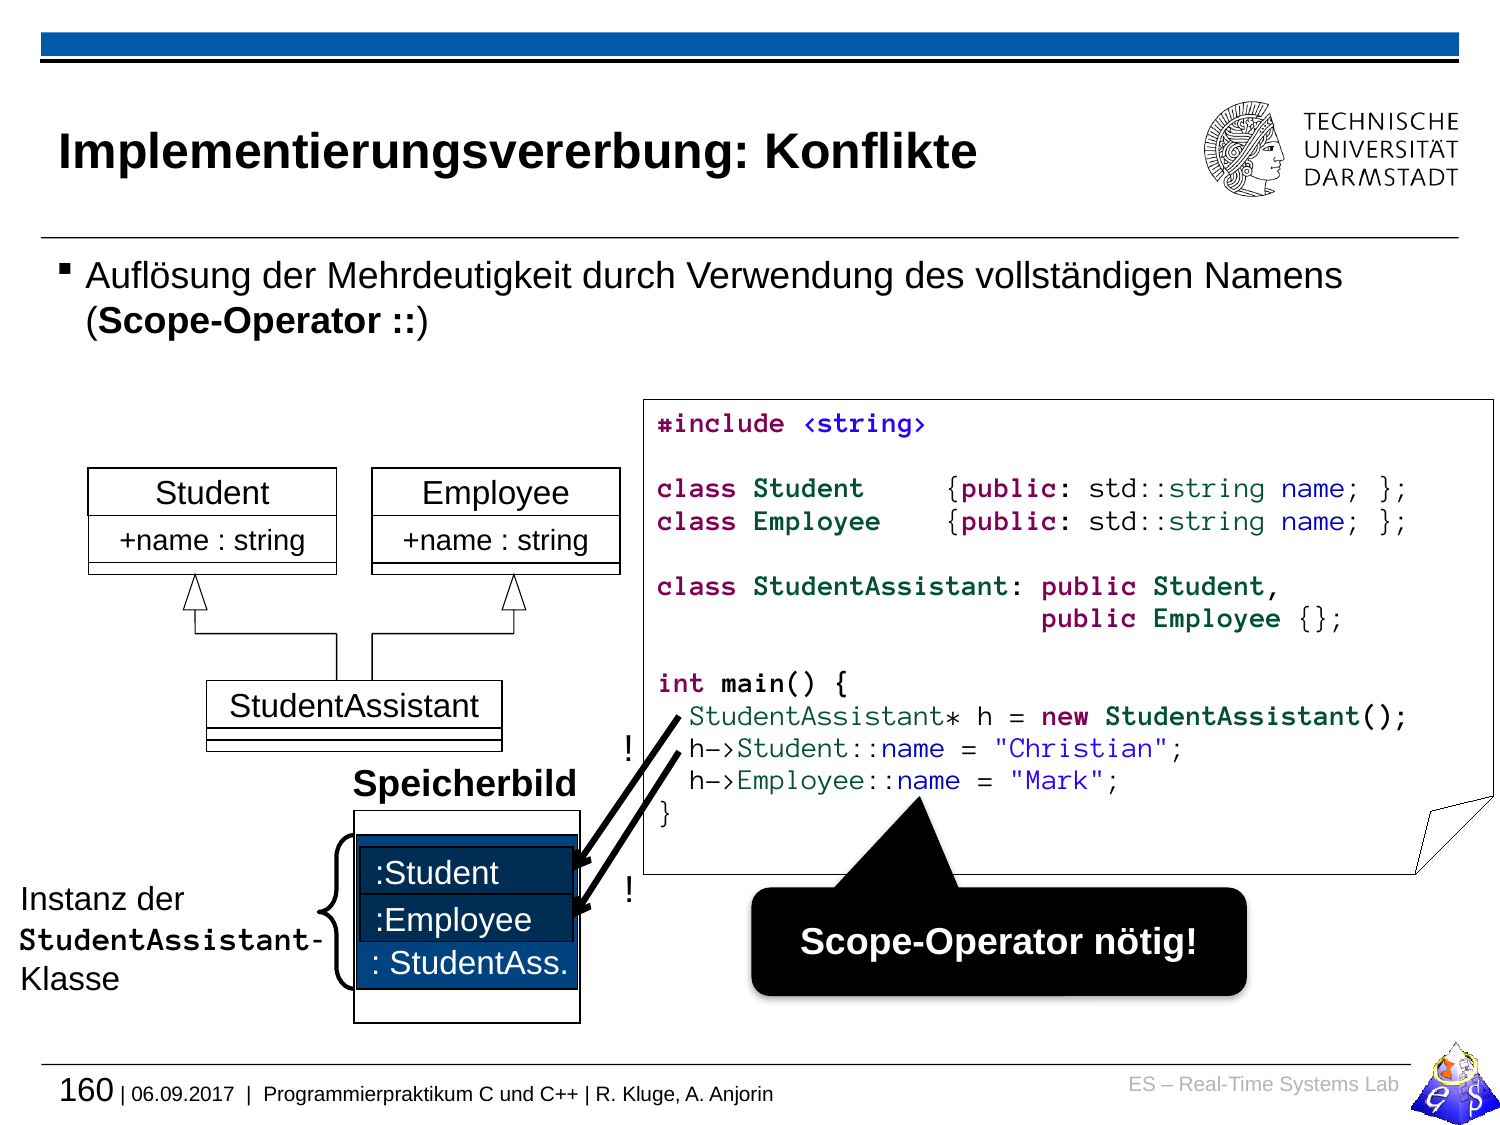

# Implementierungsvererbung: Konflikte
Auflösung der Mehrdeutigkeit durch Verwendung des vollständigen Namens (Scope-Operator ::)
#include <string>

class Student     {public: std::string name; };
class Employee    {public: std::string name; };

class StudentAssistant: public Student,
                        public Employee {};

int main() {
  StudentAssistant* h = new StudentAssistant();
  h->Student::name = "Christian";
  h->Employee::name = "Mark";
}
Student
Employee
+name : string
+name : string

StudentAssistant
!

Speicherbild

: StudentAss.
:Student
Instanz der
StudentAssistant-
Klasse
:Employee
!
Scope-Operator nötig!